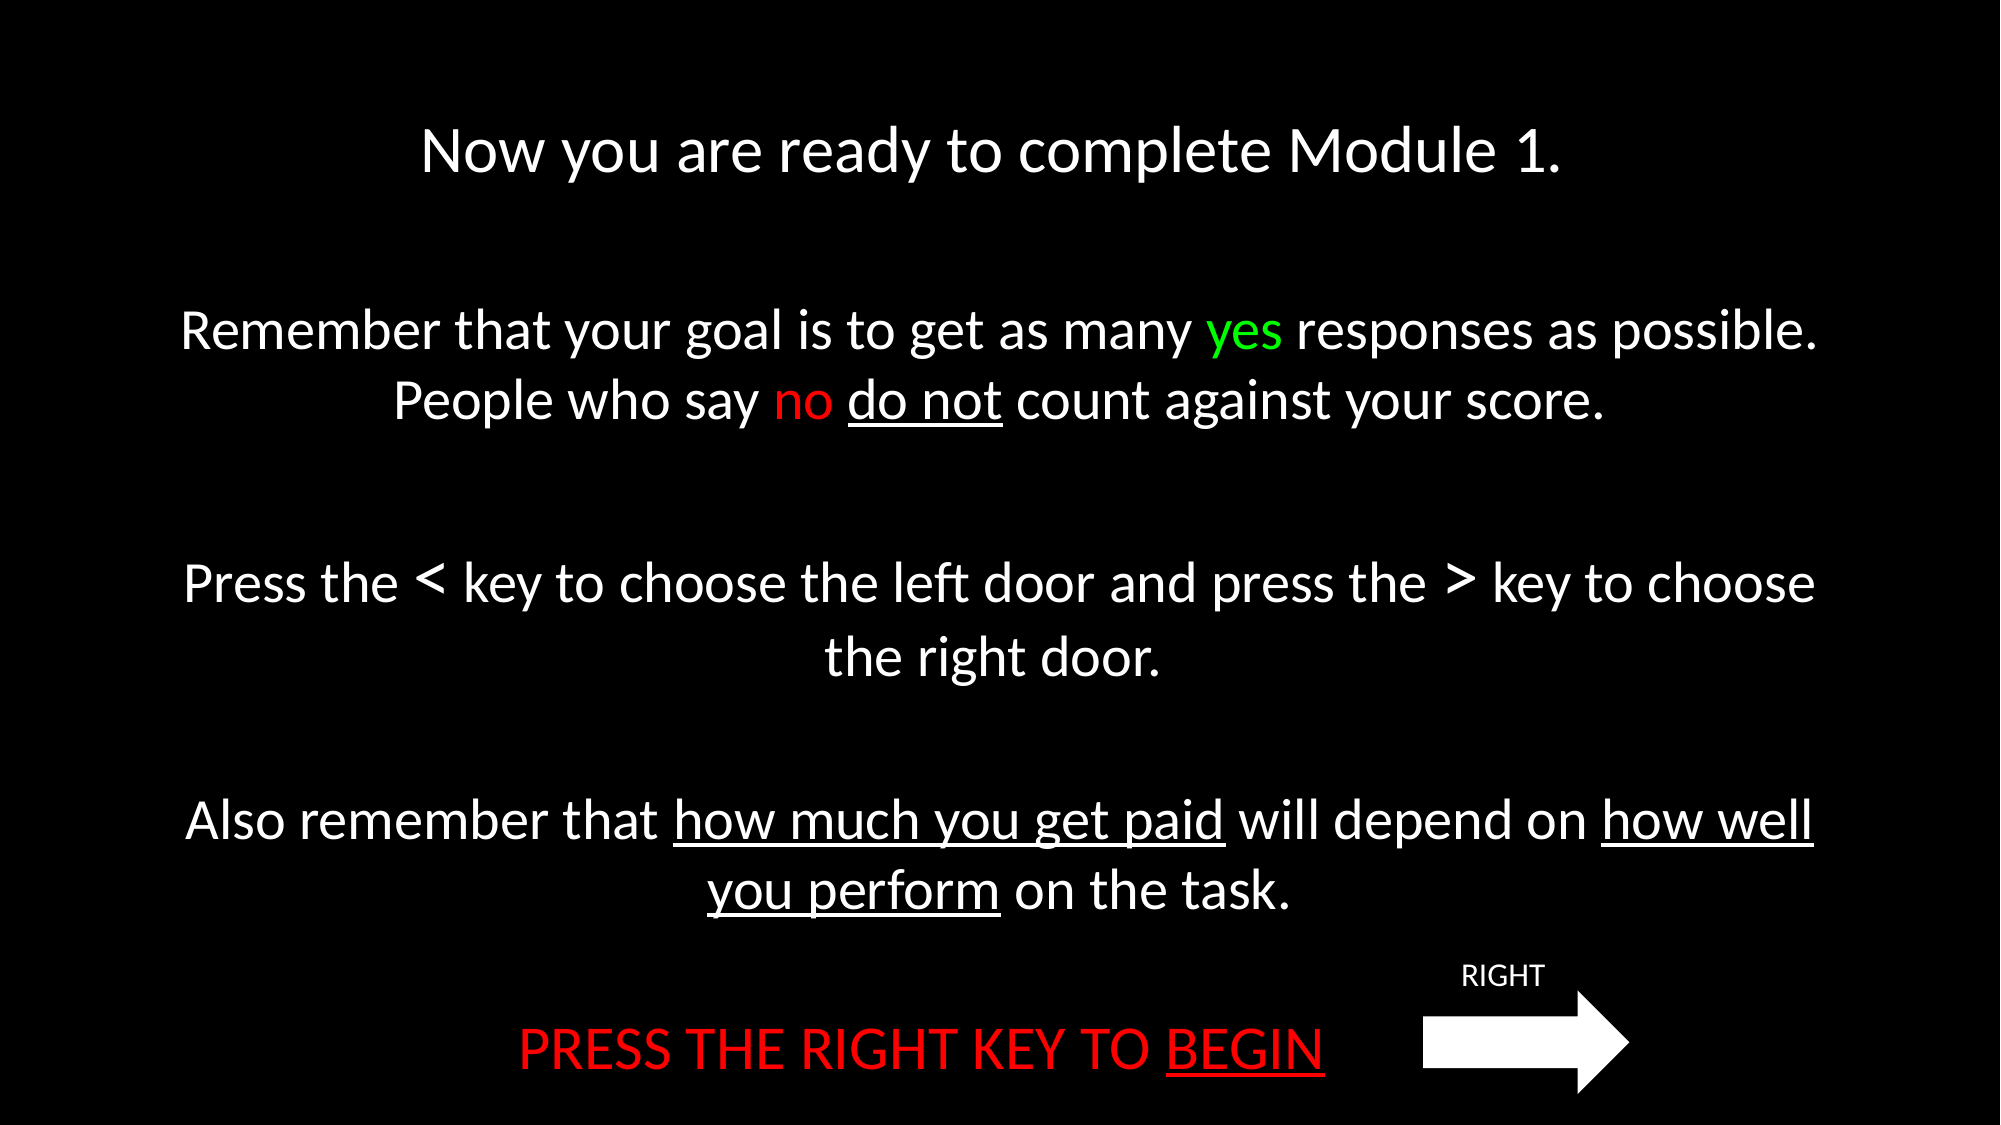

Now you are ready to complete Module 1.

Remember that your goal is to get as many yes responses as possible. People who say no do not count against your score.

Press the < key to choose the left door and press the > key to choose the right door.

Also remember that how much you get paid will depend on how well you perform on the task.

RIGHT
PRESS THE RIGHT KEY TO BEGIN